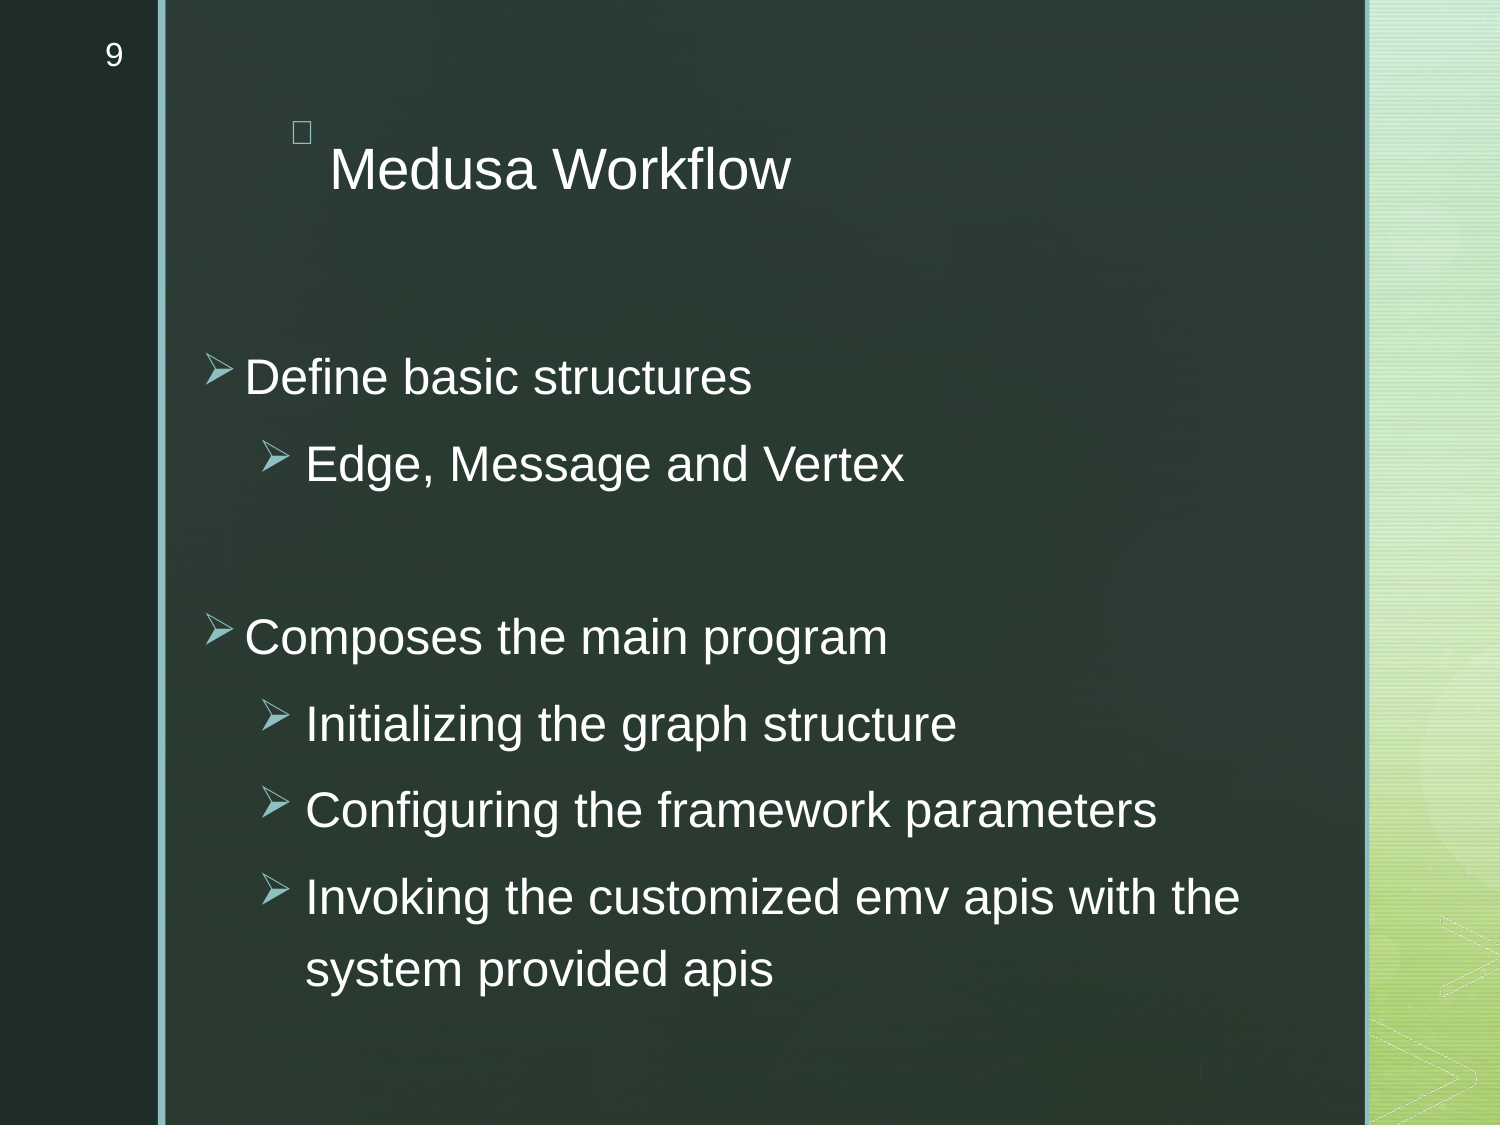

9
# Medusa Workflow
Define basic structures
Edge, Message and Vertex

Composes the main program
Initializing the graph structure
Configuring the framework parameters
Invoking the customized emv apis with the system provided apis